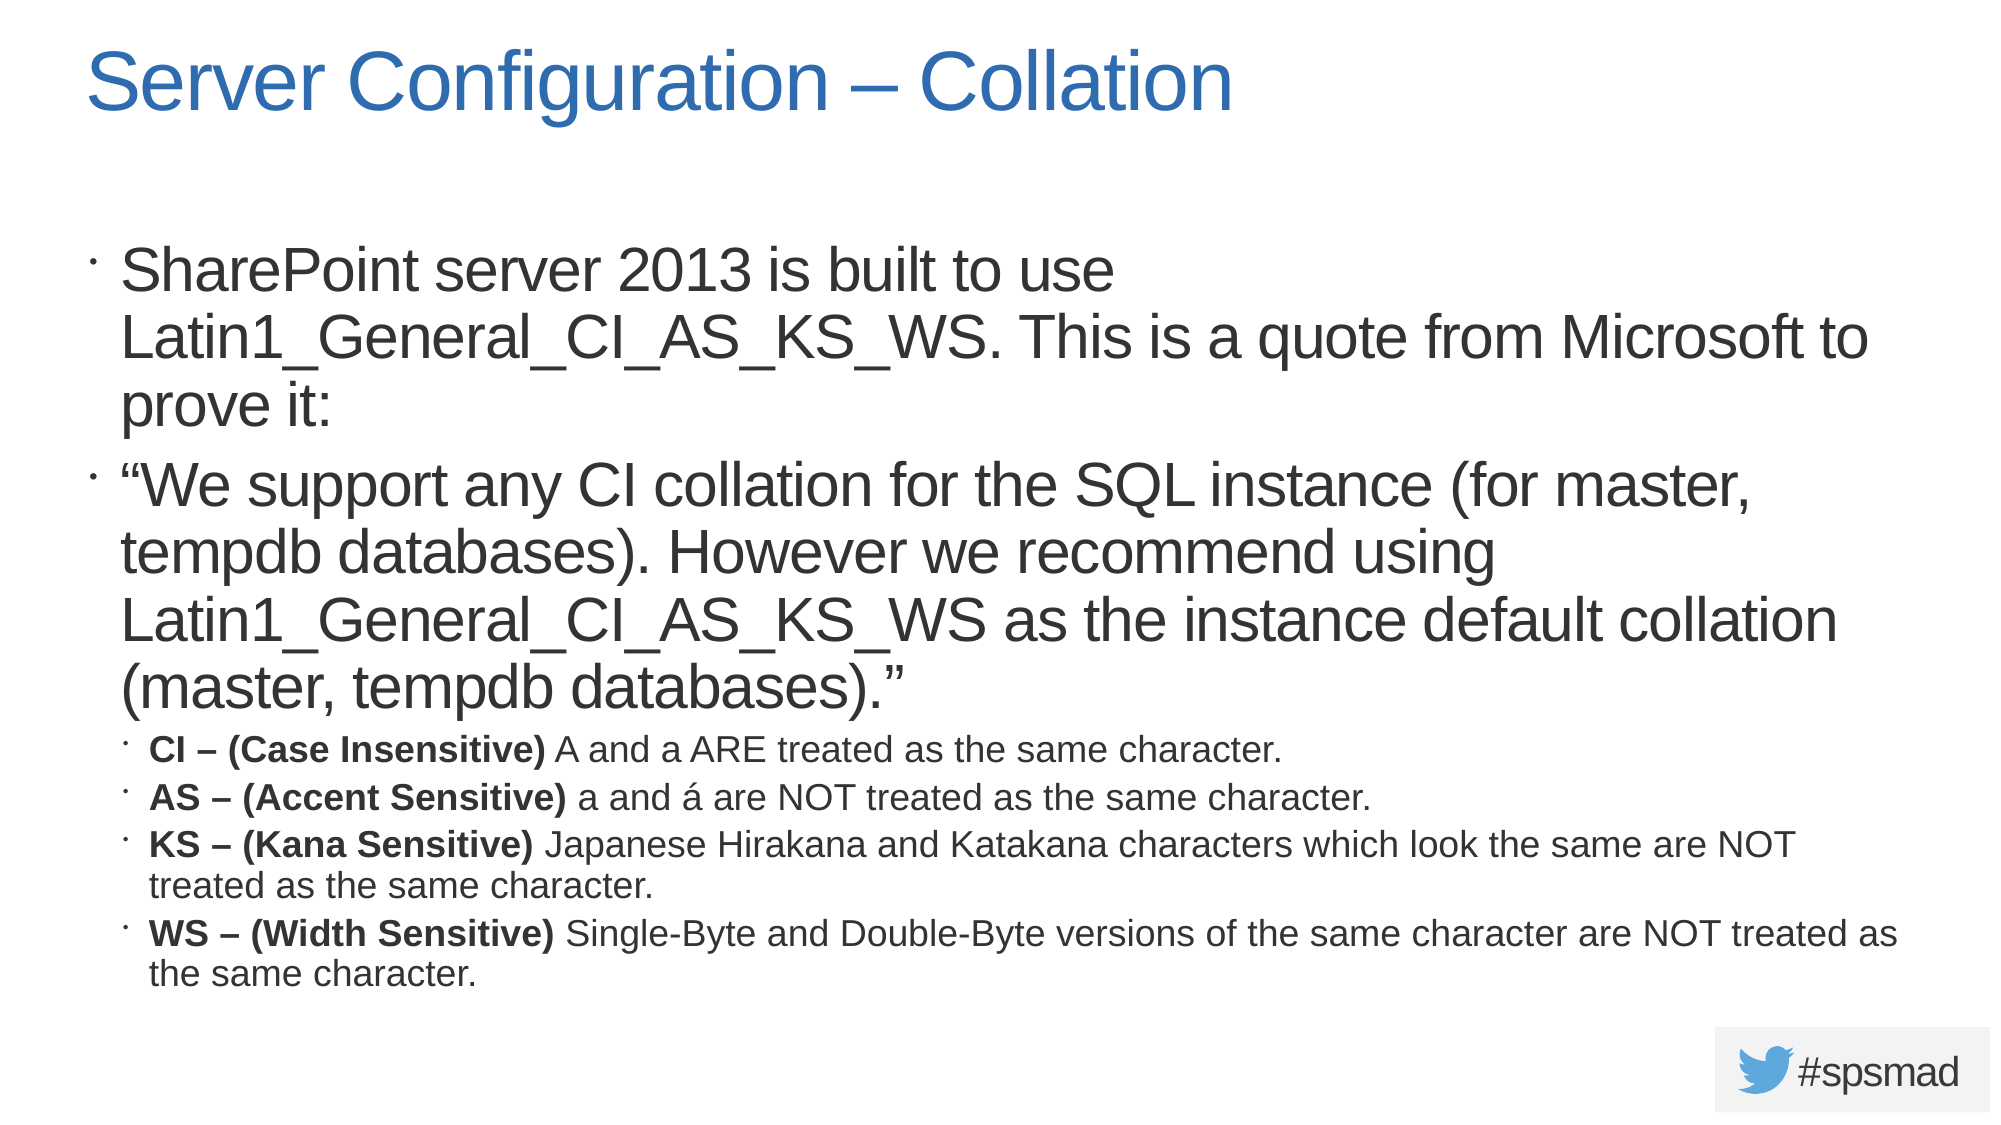

# Server Configuration – Collation
SharePoint server 2013 is built to use Latin1_General_CI_AS_KS_WS. This is a quote from Microsoft to prove it:
“We support any CI collation for the SQL instance (for master, tempdb databases). However we recommend using Latin1_General_CI_AS_KS_WS as the instance default collation (master, tempdb databases).”
CI – (Case Insensitive) A and a ARE treated as the same character.
AS – (Accent Sensitive) a and á are NOT treated as the same character.
KS – (Kana Sensitive) Japanese Hirakana and Katakana characters which look the same are NOT treated as the same character.
WS – (Width Sensitive) Single-Byte and Double-Byte versions of the same character are NOT treated as the same character.